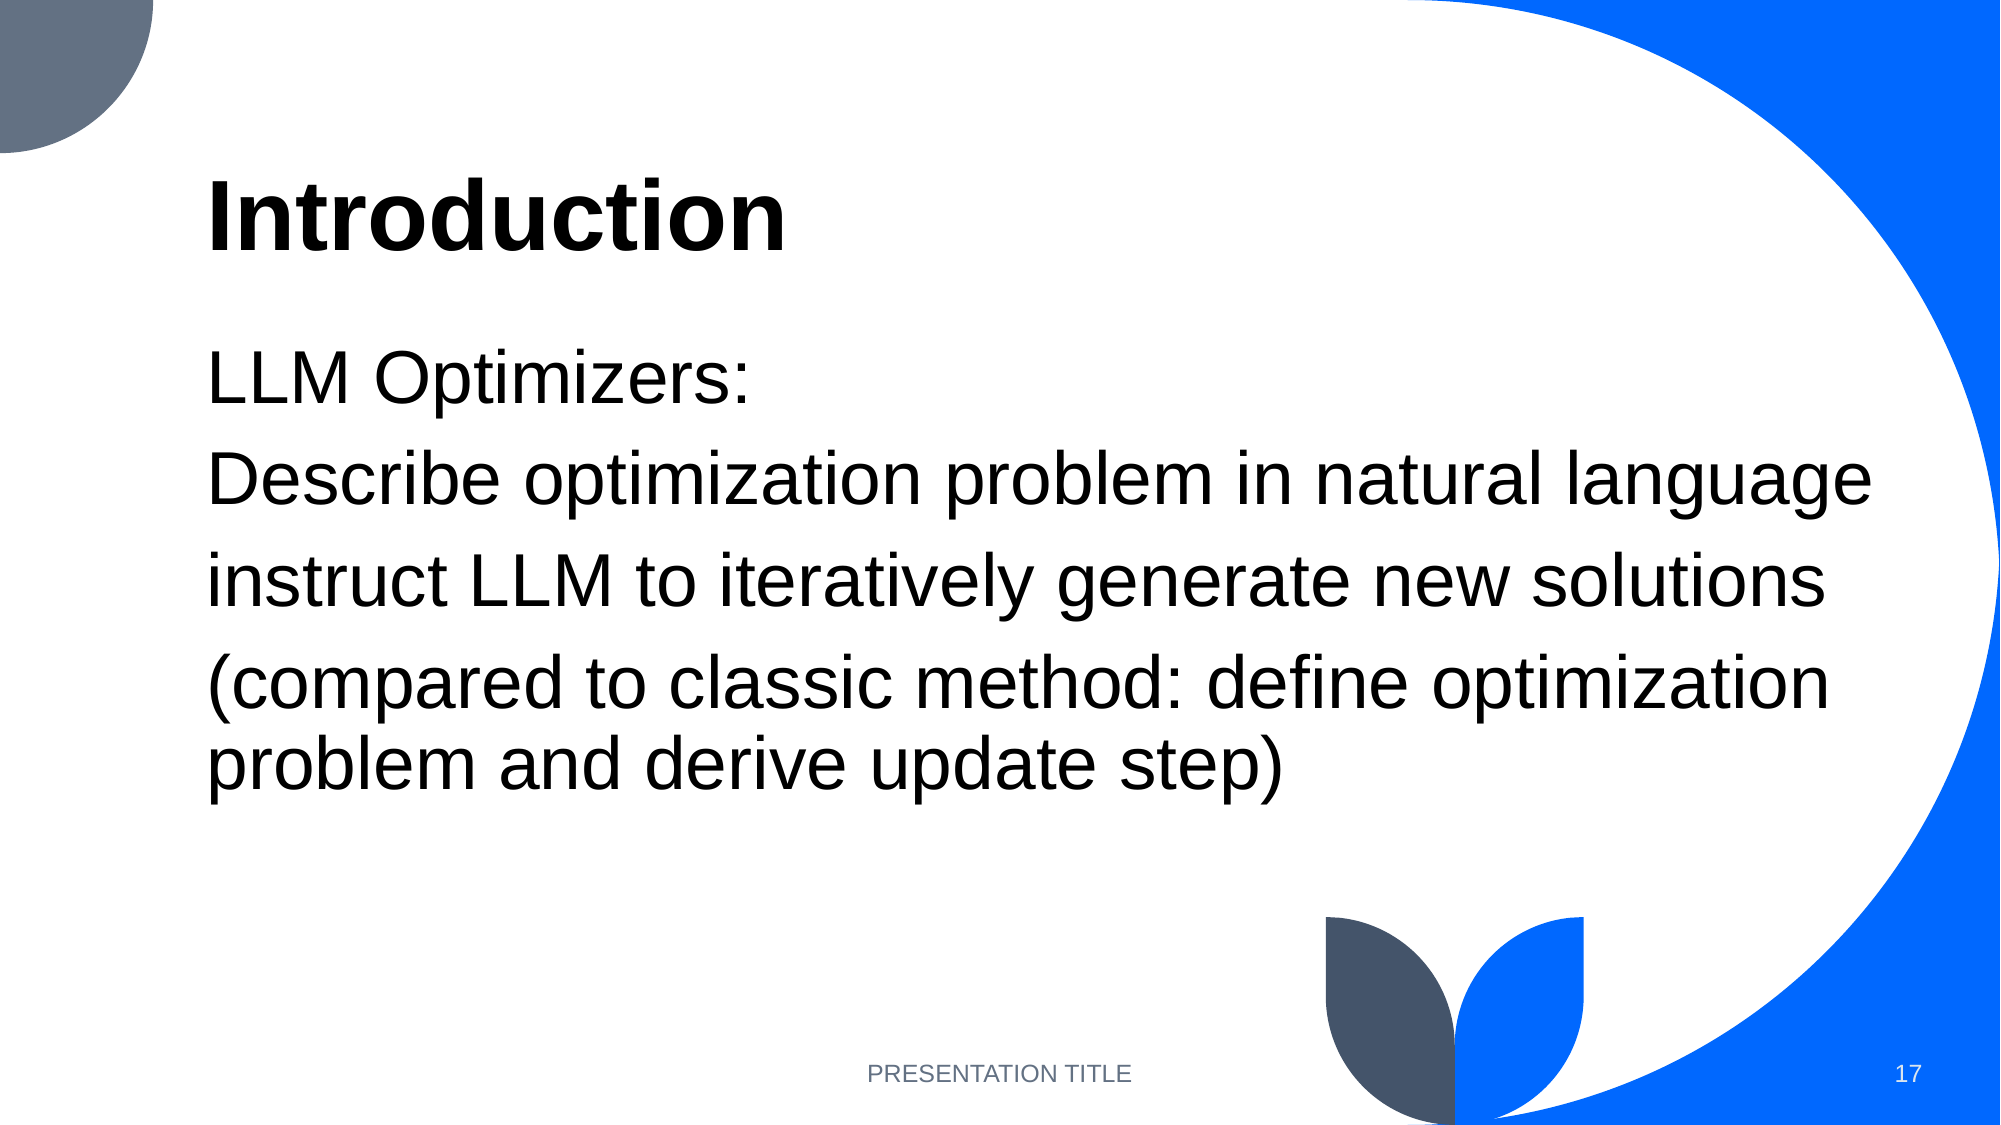

# Introduction
LLM Optimizers:
Describe optimization problem in natural language
instruct LLM to iteratively generate new solutions
(compared to classic method: define optimization problem and derive update step)
PRESENTATION TITLE
17